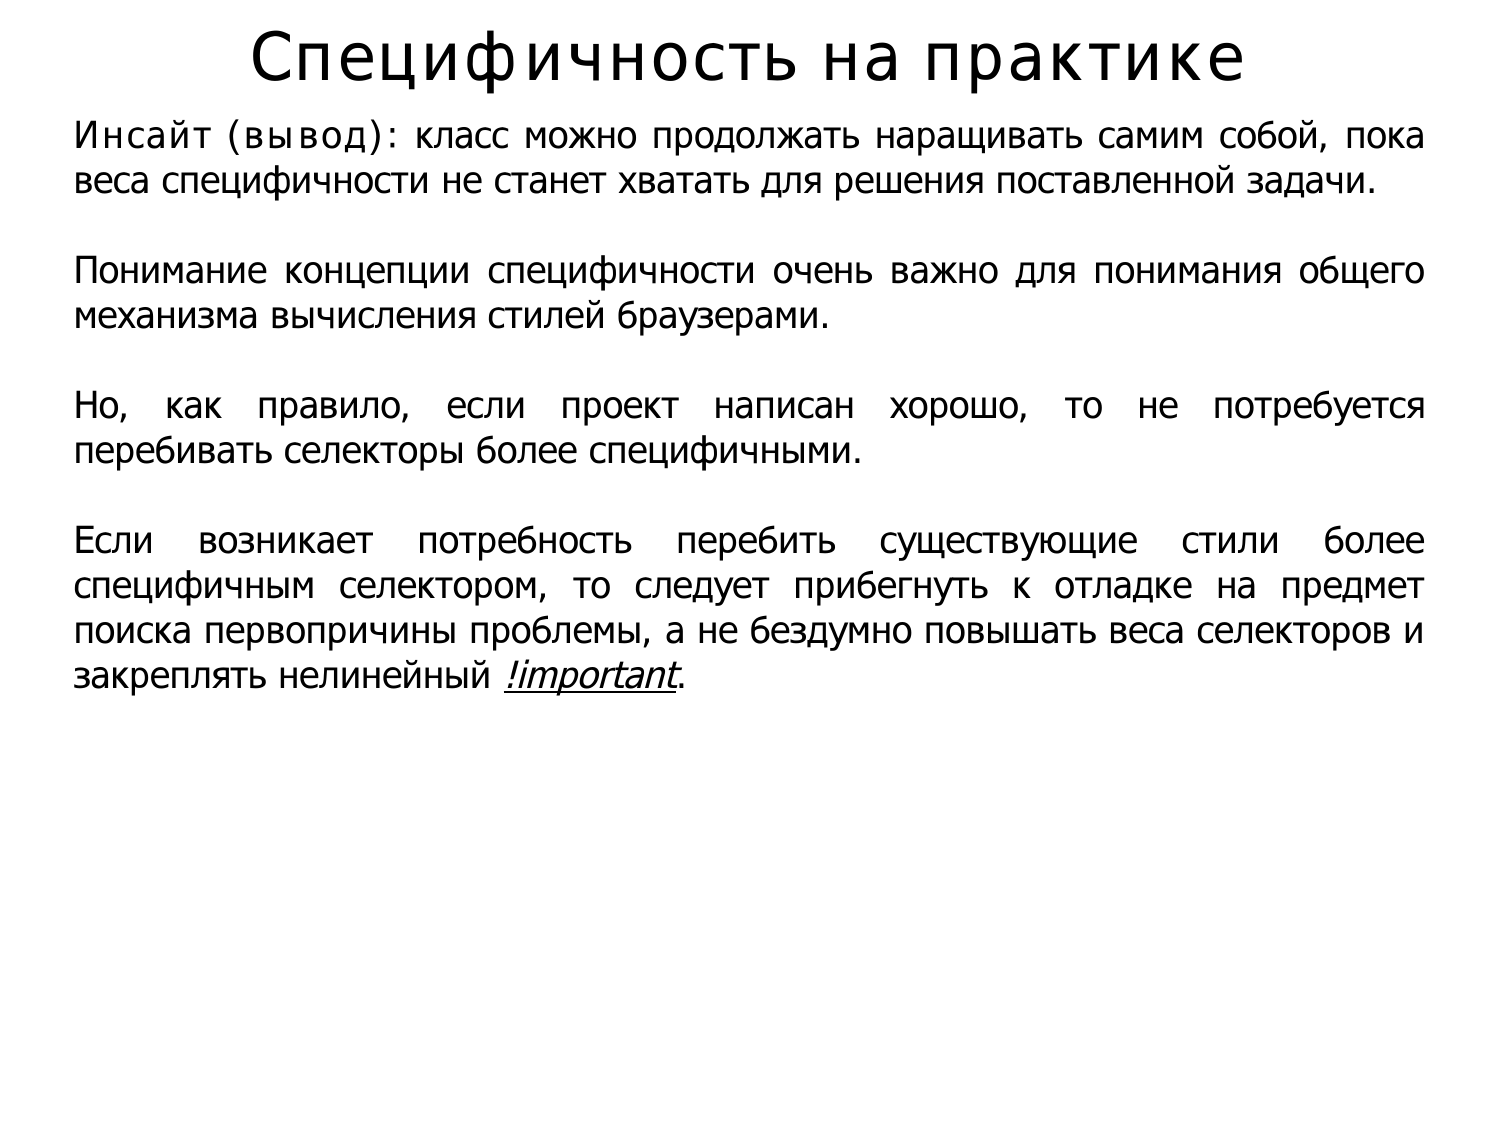

Специфичность на практике
Инсайт (вывод): класс можно продолжать наращивать самим собой, пока веса специфичности не станет хватать для решения поставленной задачи.

Понимание концепции специфичности очень важно для понимания общего механизма вычисления стилей браузерами.

Но, как правило, если проект написан хорошо, то не потребуется перебивать селекторы более специфичными.

Если возникает потребность перебить существующие стили более специфичным селектором, то следует прибегнуть к отладке на предмет поиска первопричины проблемы, а не бездумно повышать веса селекторов и закреплять нелинейный !important.